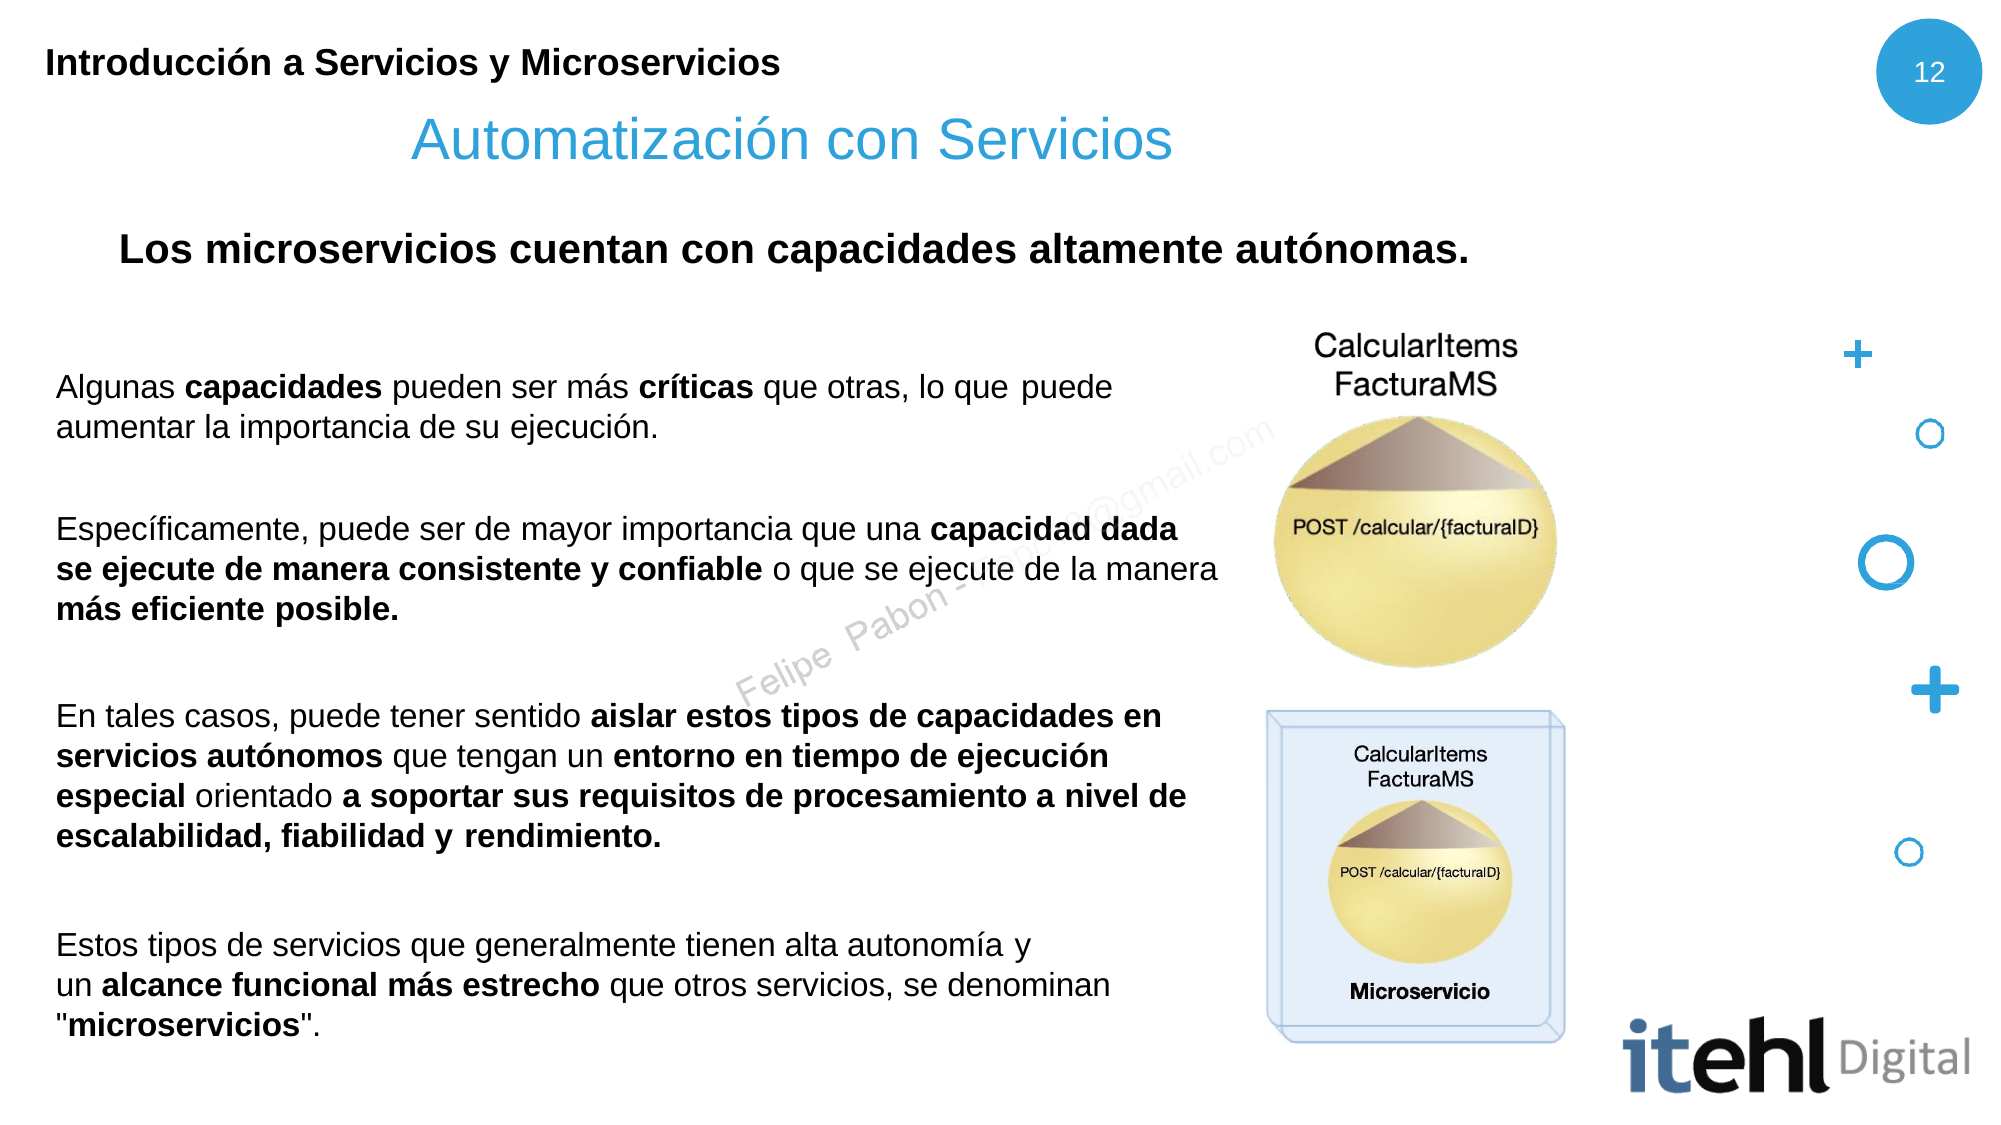

Introducción a Servicios y Microservicios
12
# Automatización con Servicios
Los microservicios cuentan con capacidades altamente autónomas.

Algunas capacidades pueden ser más críticas que otras, lo que puede
aumentar la importancia de su ejecución.

Específicamente, puede ser de mayor importancia que una capacidad dada  se ejecute de manera consistente y confiable o que se ejecute de la manera  más eficiente posible.

En tales casos, puede tener sentido aislar estos tipos de capacidades en  servicios autónomos que tengan un entorno en tiempo de ejecución  especial orientado a soportar sus requisitos de procesamiento a nivel de  escalabilidad, fiabilidad y rendimiento.

Estos tipos de servicios que generalmente tienen alta autonomía y
un alcance funcional más estrecho que otros servicios, se denominan  "microservicios".